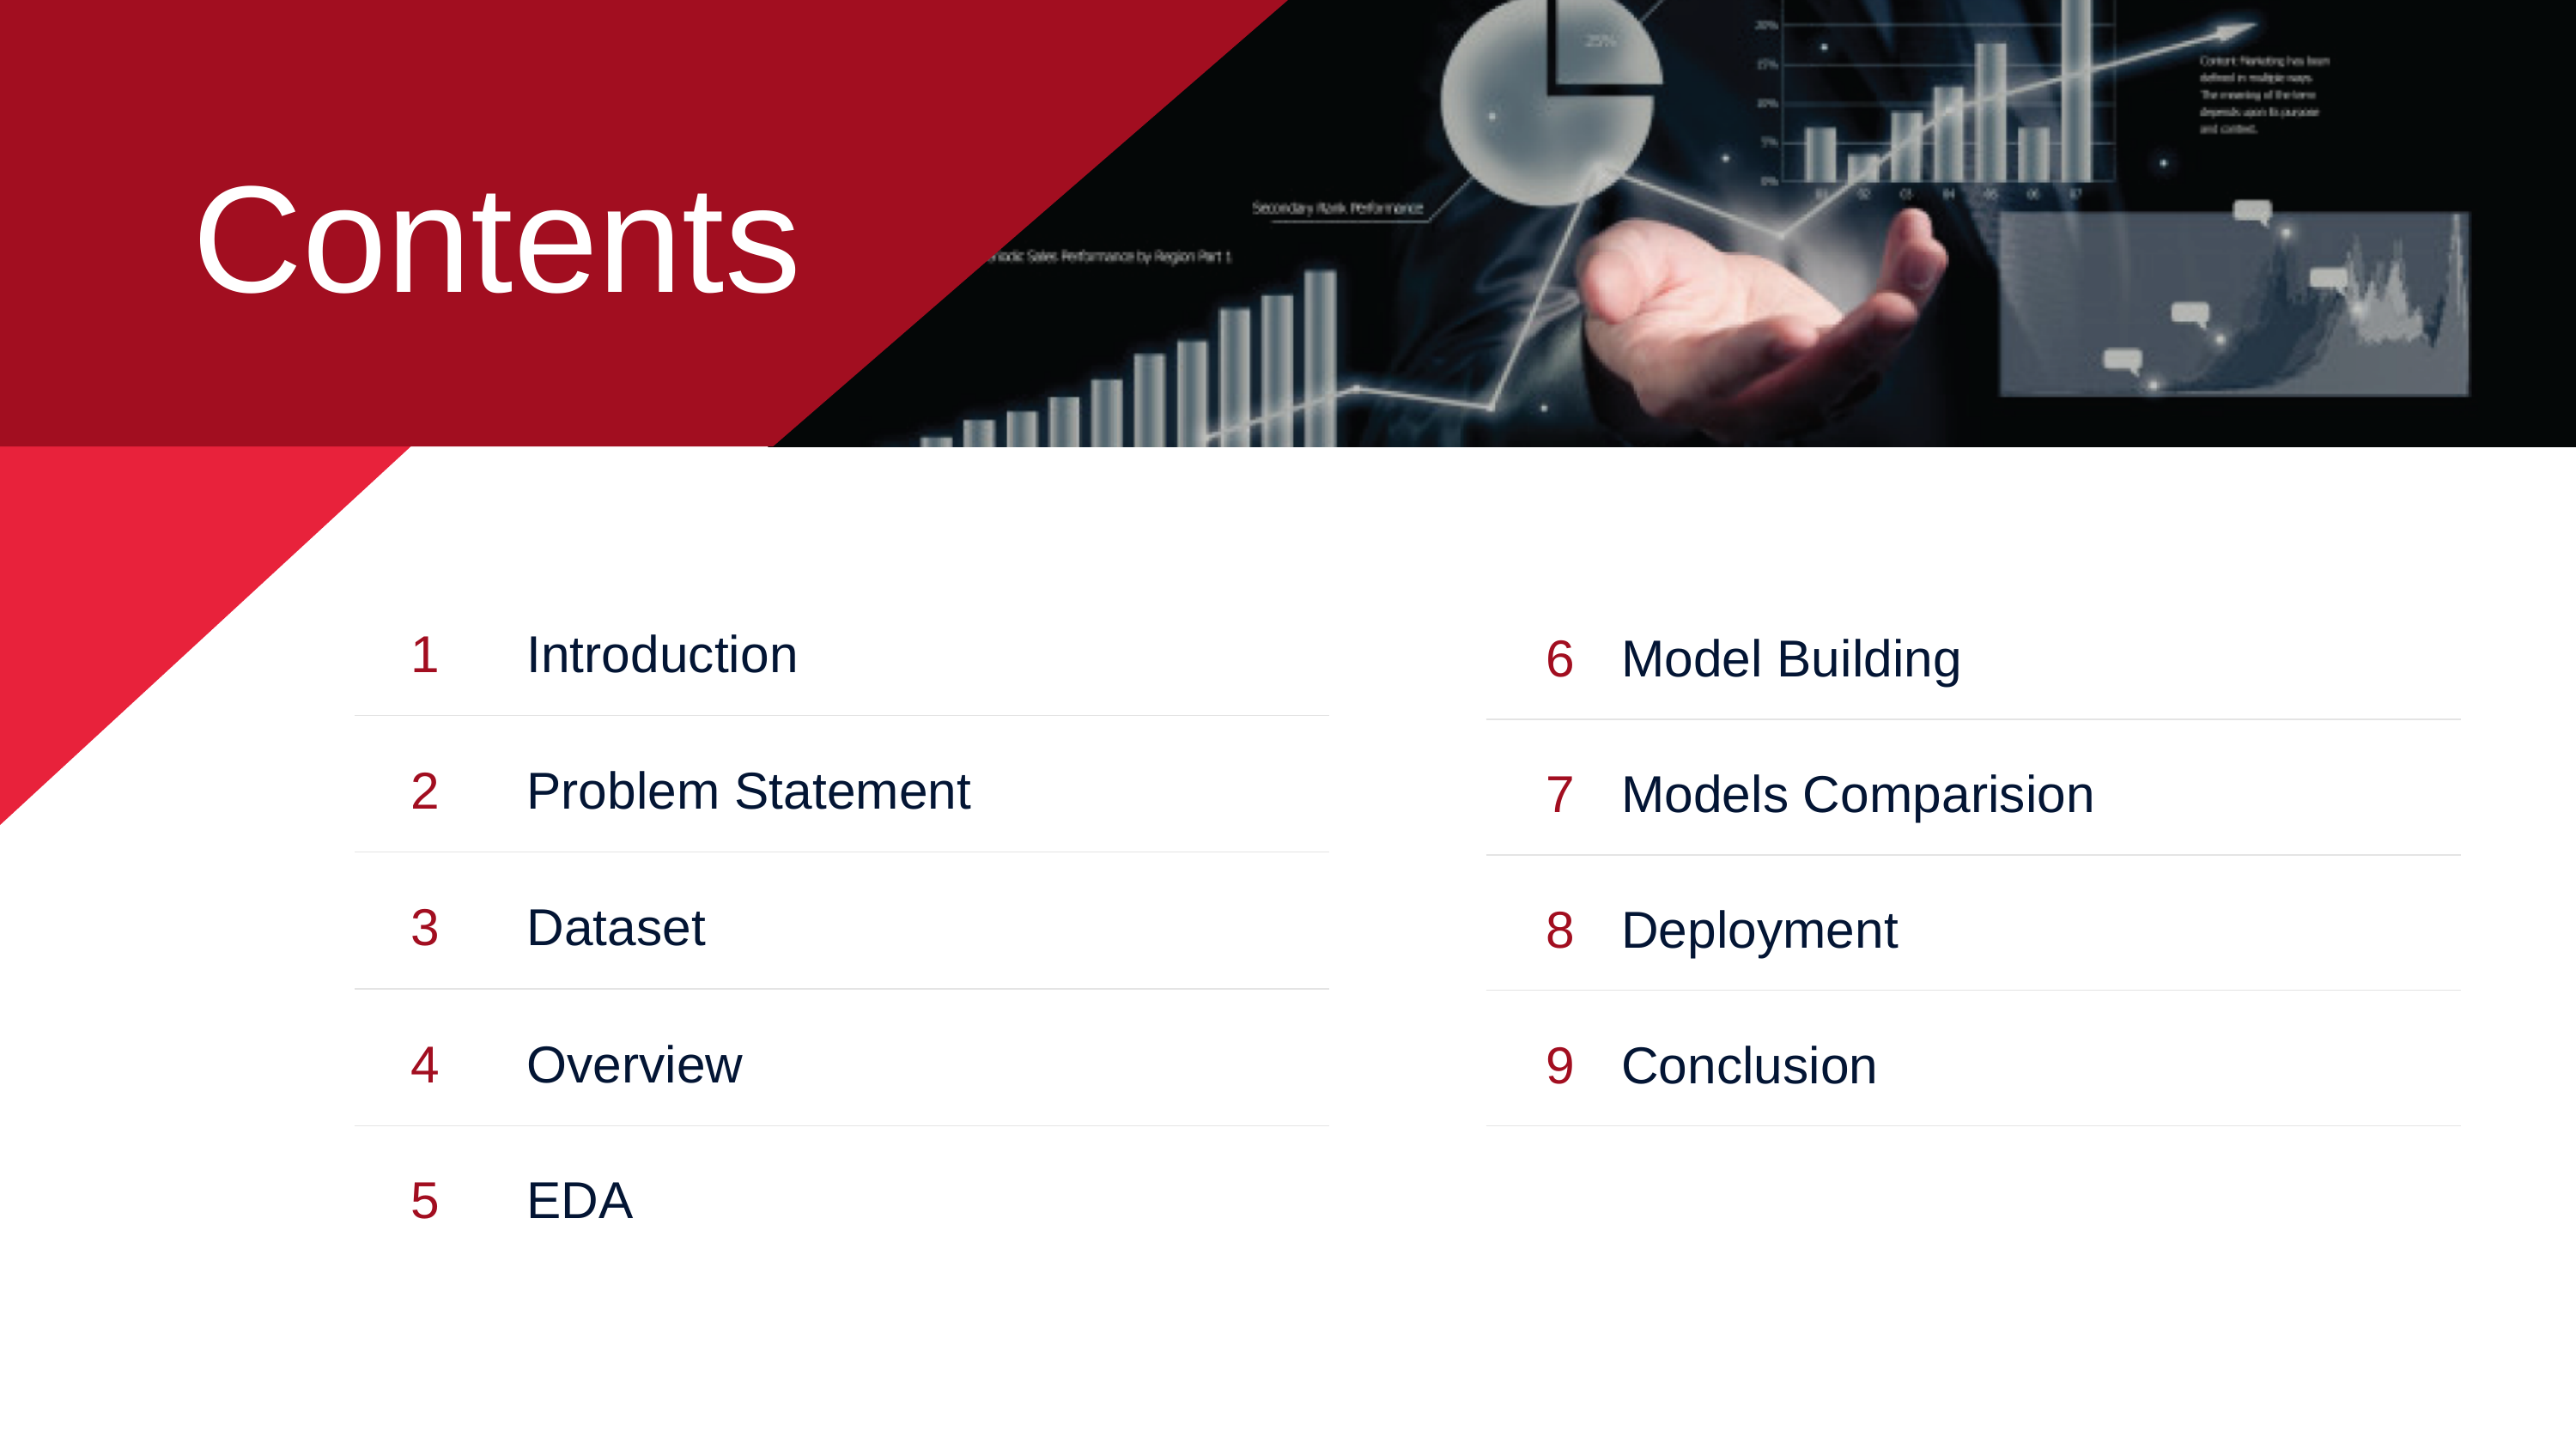

Contents

| 1 | Introduction |
| --- | --- |
| 2 | Problem Statement |
| 3 | Dataset |
| 4 | Overview |
| 5 | EDA |
|  |  |
| --- | --- |
|  |  |
|  |  |
|  |  |
|  |  |
| 6 | Model Building |
| --- | --- |
| 7 | Models Comparision |
| 8 | Deployment |
| 9 | Conclusion |
|  |  |